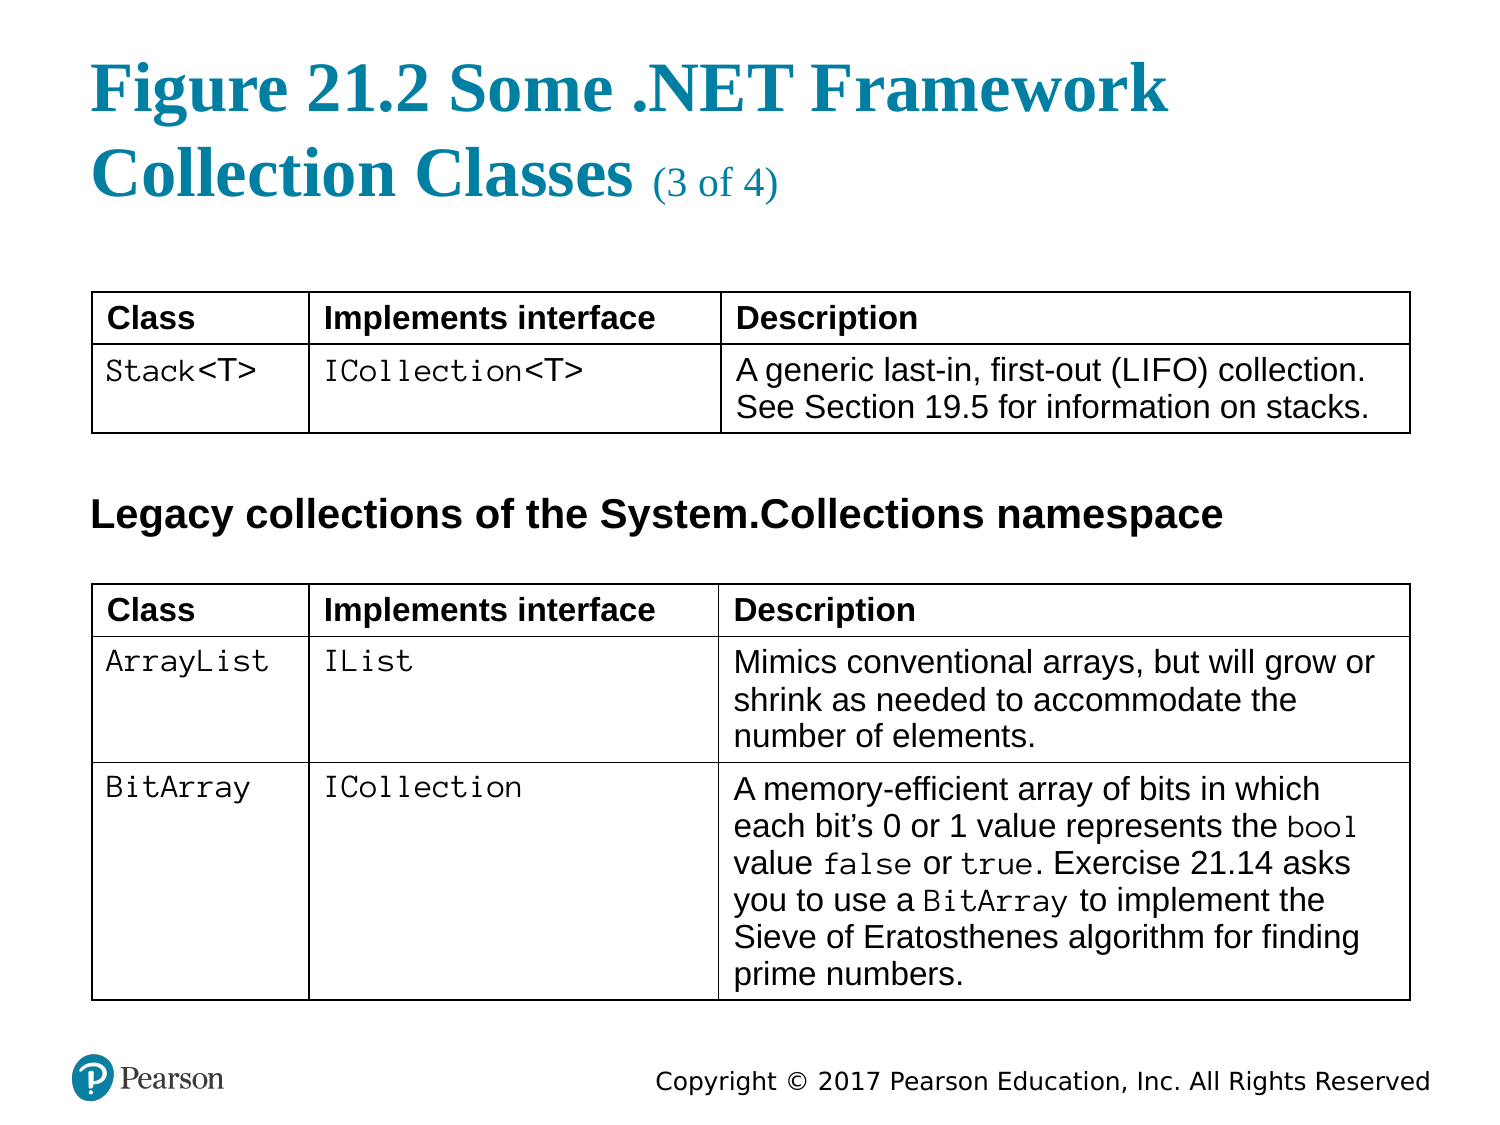

# Figure 21.2 Some .NET Framework Collection Classes (3 of 4)
| Class | Implements interface | Description |
| --- | --- | --- |
| Stack<T> | ICollection<T> | A generic last-in, first-out (L I F O) collection. See Section 19.5 for information on stacks. |
Legacy collections of the System.Collections namespace
| Class | Implements interface | Description |
| --- | --- | --- |
| ArrayList | IList | Mimics conventional arrays, but will grow or shrink as needed to accommodate the number of elements. |
| BitArray | ICollection | A memory-efficient array of bits in which each bit’s 0 or 1 value represents the bool value false or true. Exercise 21.14 asks you to use a BitArray to implement the Sieve of Eratosthenes algorithm for finding prime numbers. |